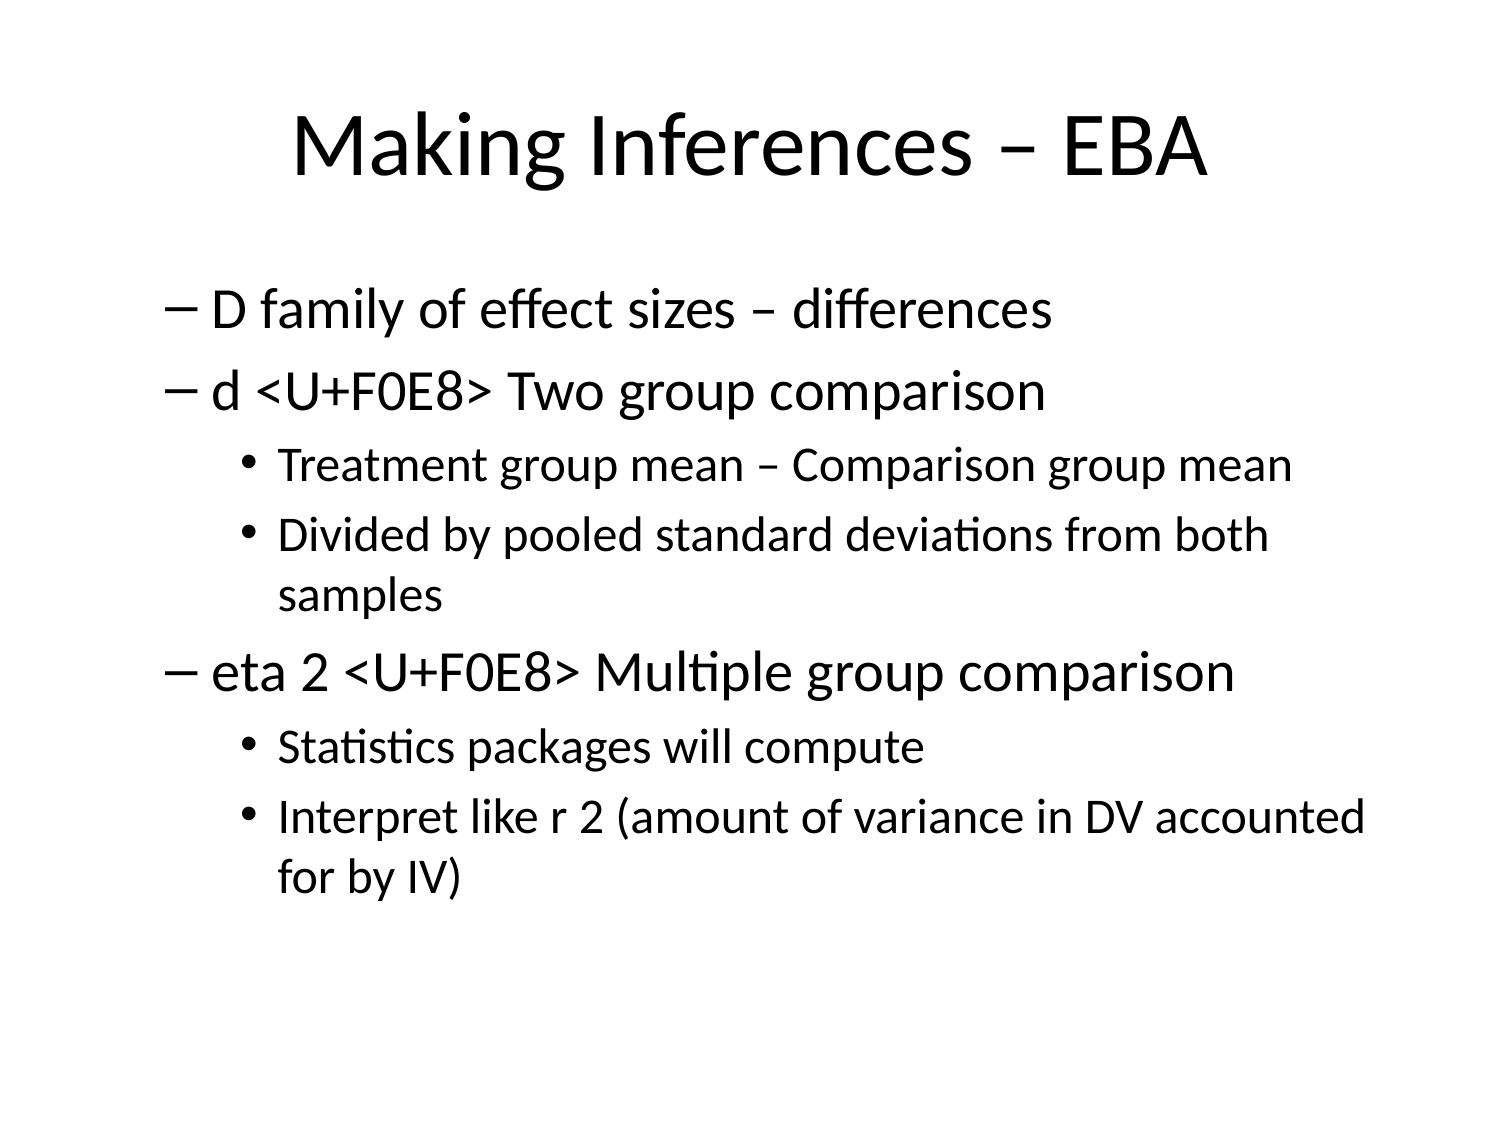

# Making Inferences – EBA
D family of effect sizes – differences
d <U+F0E8> Two group comparison
Treatment group mean – Comparison group mean
Divided by pooled standard deviations from both samples
eta 2 <U+F0E8> Multiple group comparison
Statistics packages will compute
Interpret like r 2 (amount of variance in DV accounted for by IV)